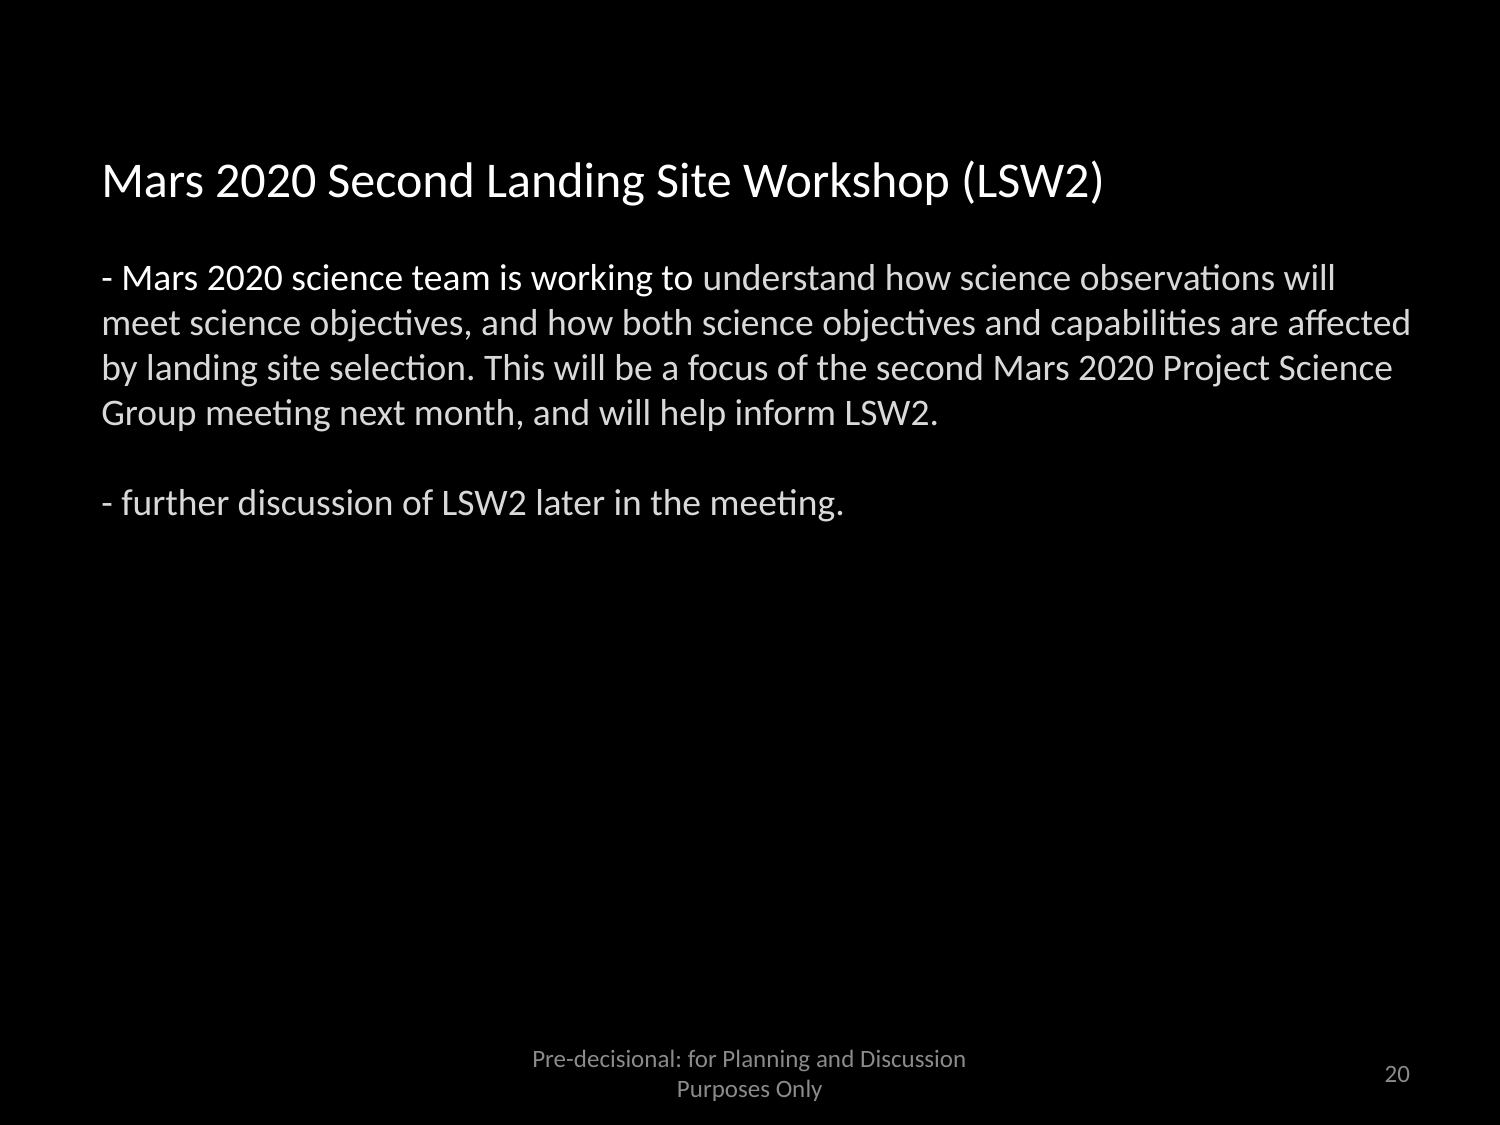

Mars 2020 Second Landing Site Workshop (LSW2)

- Mars 2020 science team is working to understand how science observations will
meet science objectives, and how both science objectives and capabilities are affected
by landing site selection. This will be a focus of the second Mars 2020 Project Science
Group meeting next month, and will help inform LSW2.

- further discussion of LSW2 later in the meeting.
Pre-decisional: for Planning and Discussion Purposes Only
20